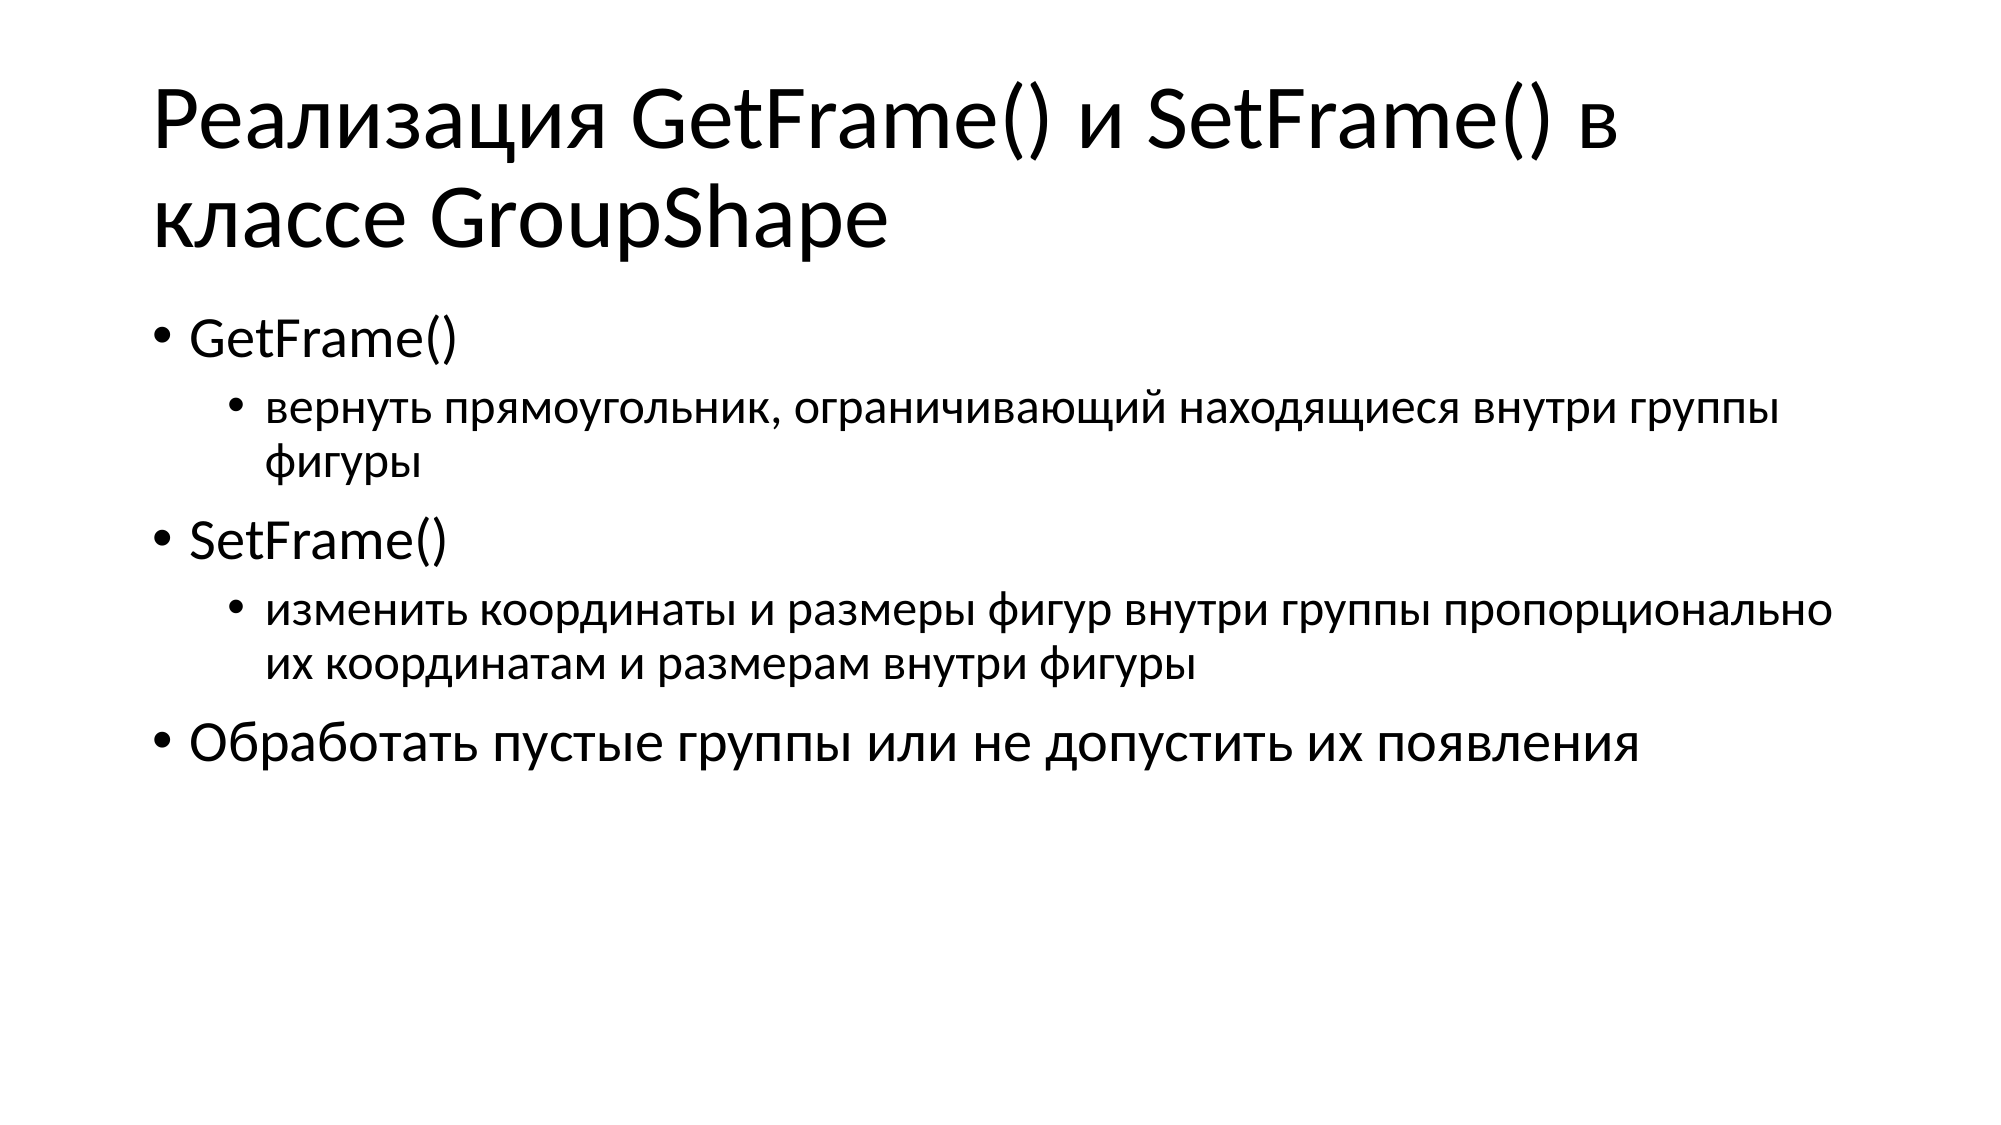

# Реализация GetFrame() и SetFrame() в классе GroupShape
GetFrame()
вернуть прямоугольник, ограничивающий находящиеся внутри группы фигуры
SetFrame()
изменить координаты и размеры фигур внутри группы пропорционально их координатам и размерам внутри фигуры
Обработать пустые группы или не допустить их появления